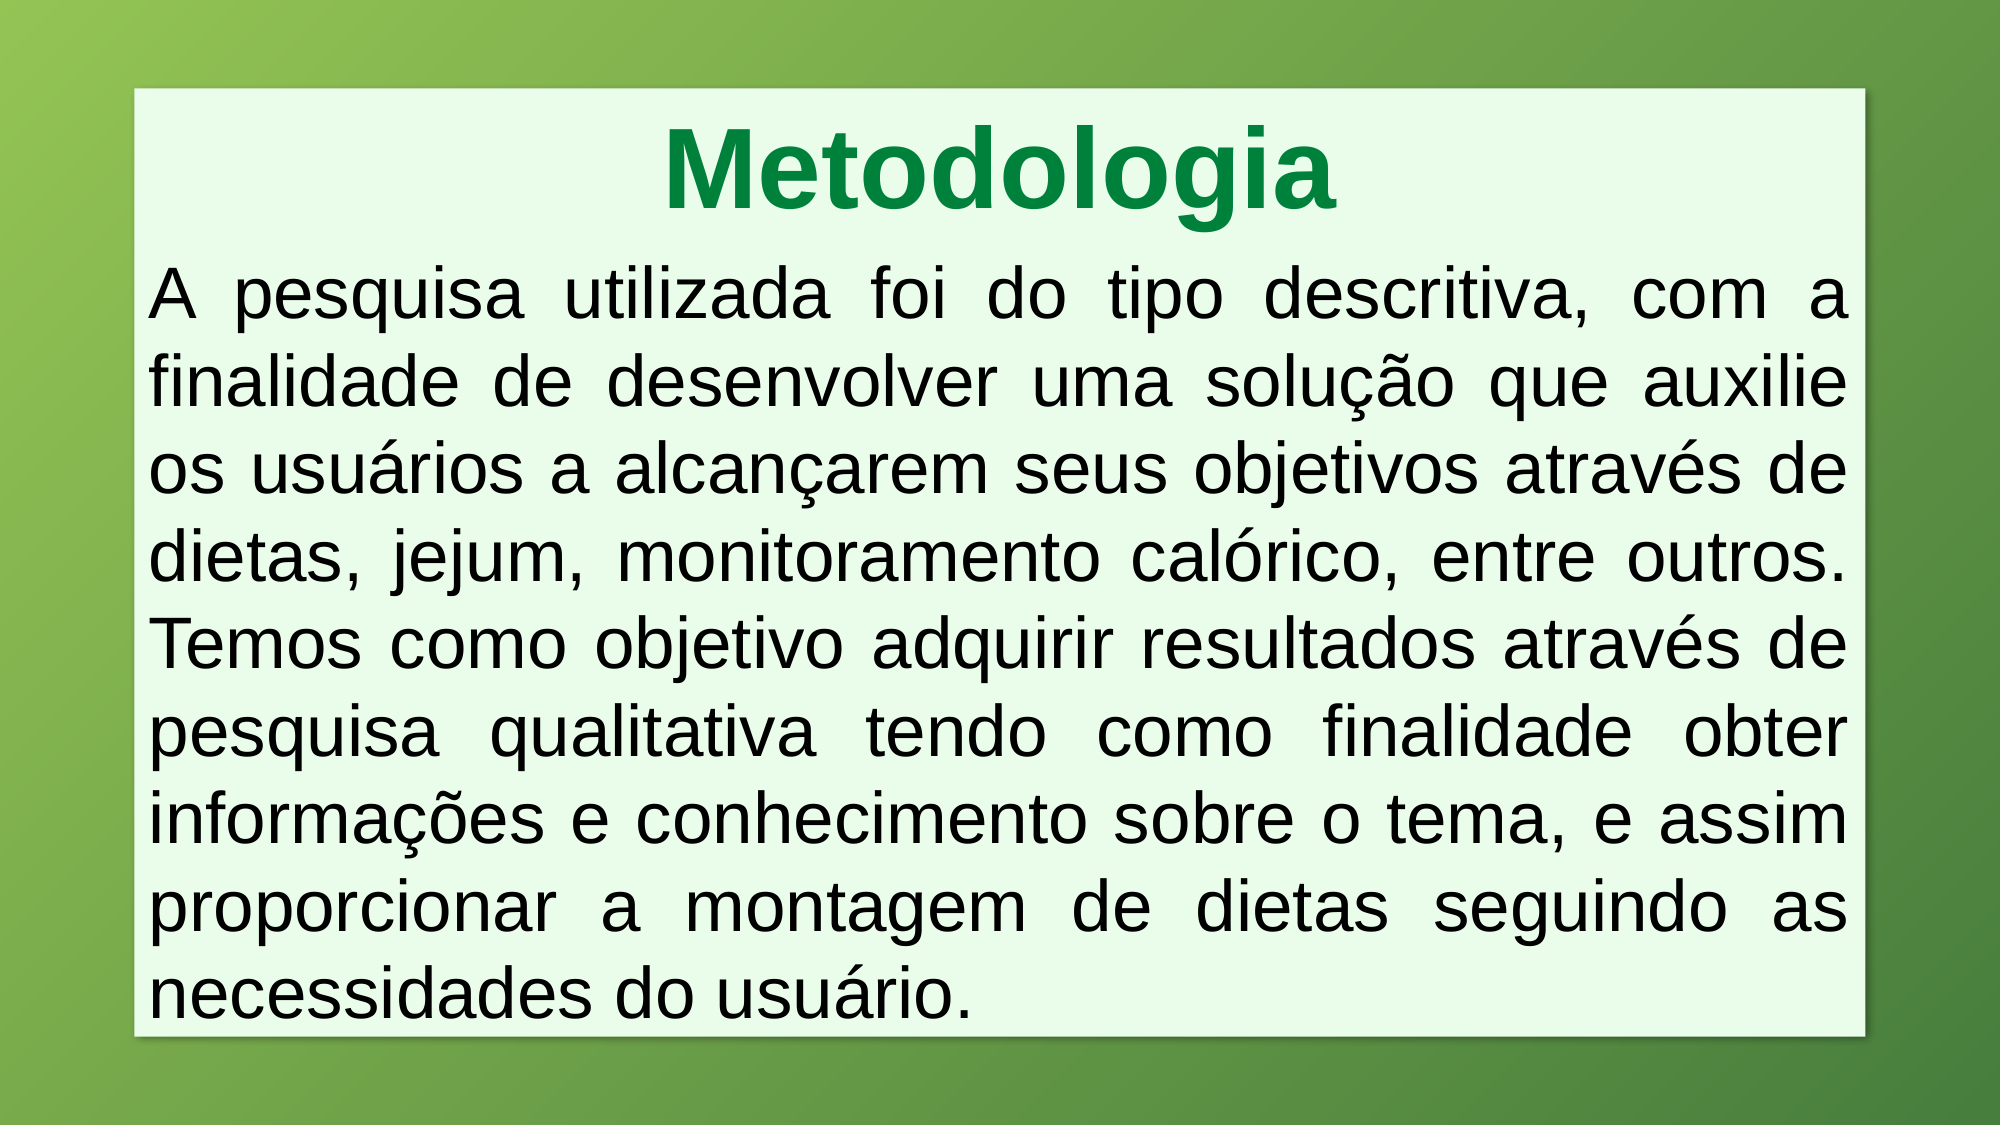

Metodologia

A pesquisa utilizada foi do tipo descritiva, com a finalidade de desenvolver uma solução que auxilie os usuários a alcançarem seus objetivos através de dietas, jejum, monitoramento calórico, entre outros. Temos como objetivo adquirir resultados através de pesquisa qualitativa tendo como finalidade obter informações e conhecimento sobre o tema, e assim proporcionar a montagem de dietas seguindo as necessidades do usuário.